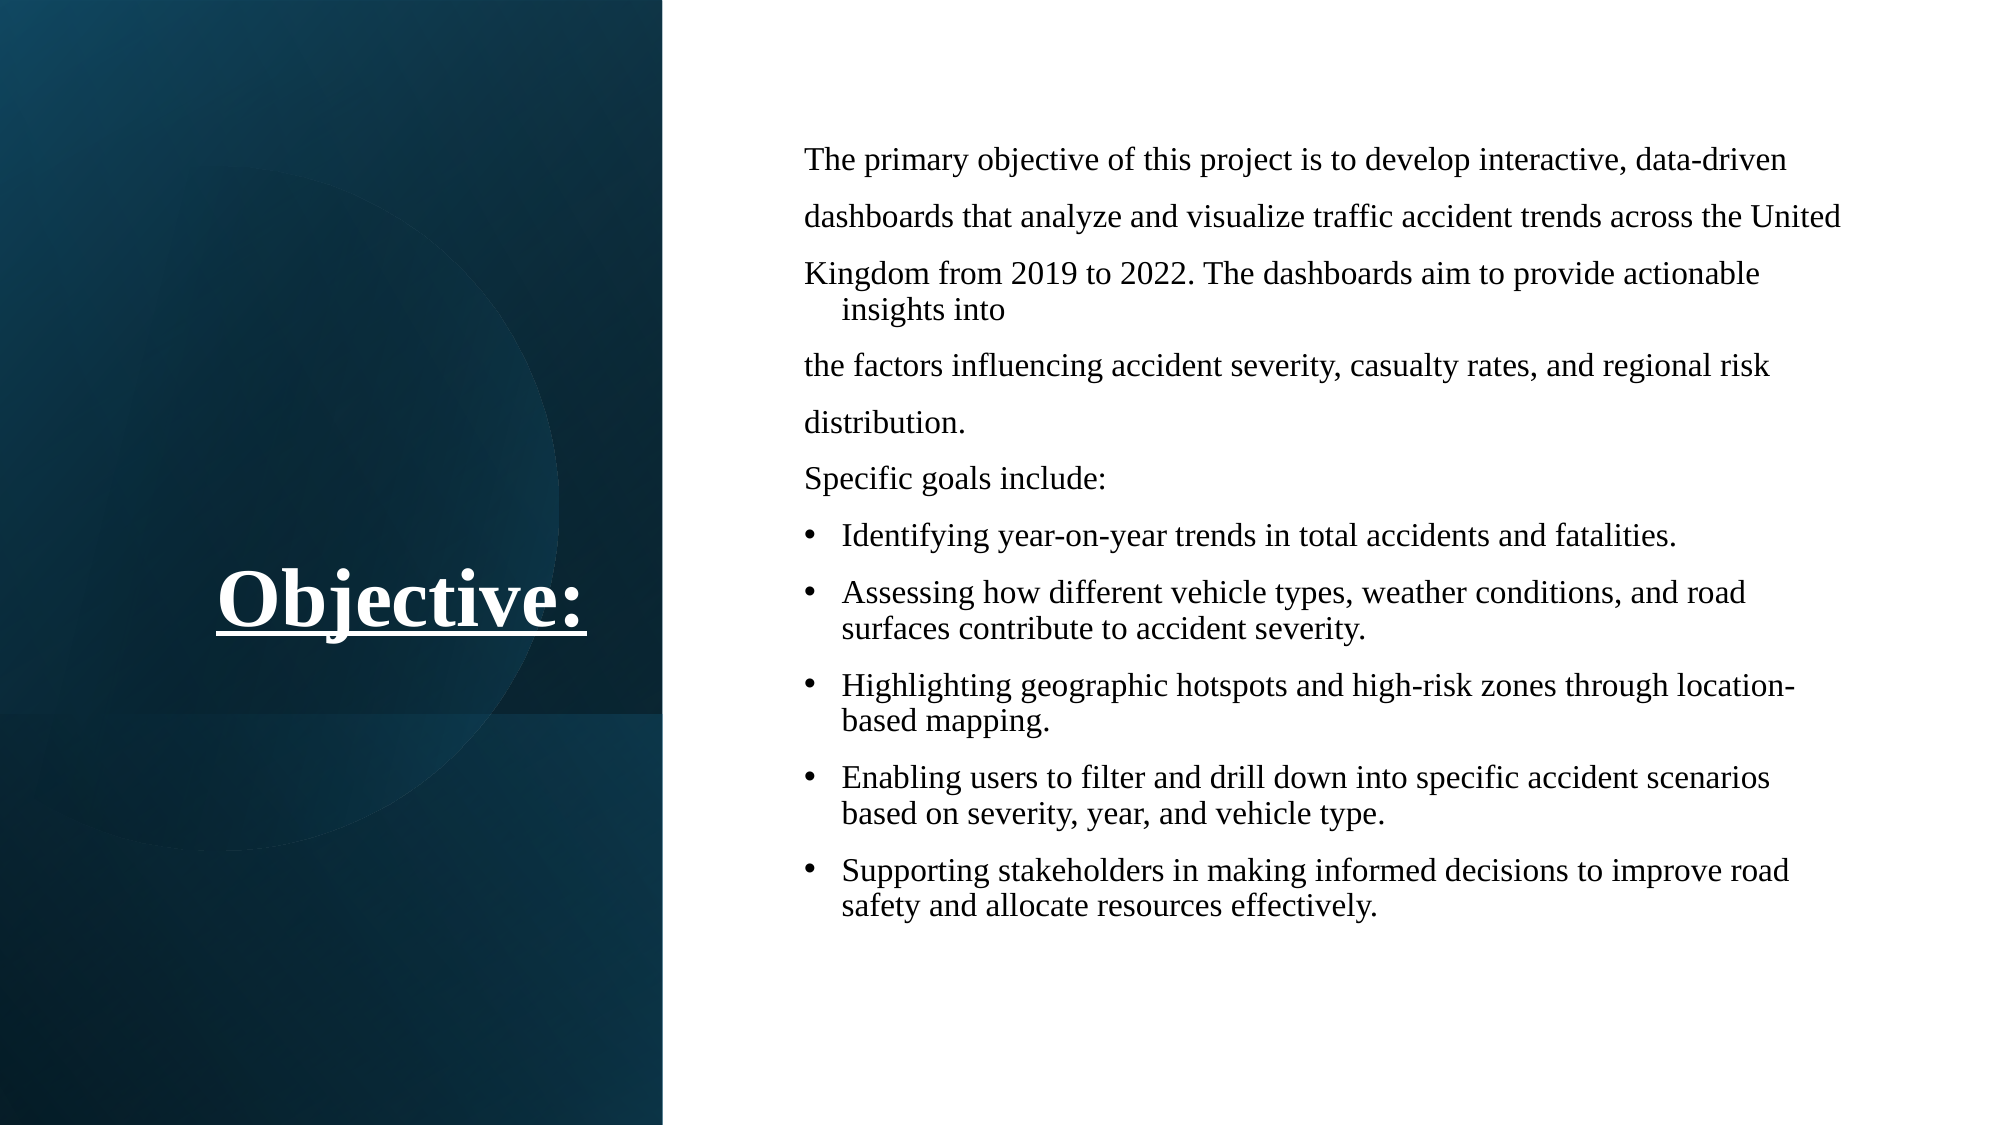

# Objective:
The primary objective of this project is to develop interactive, data-driven
dashboards that analyze and visualize traffic accident trends across the United
Kingdom from 2019 to 2022. The dashboards aim to provide actionable insights into
the factors influencing accident severity, casualty rates, and regional risk
distribution.
Specific goals include:
Identifying year-on-year trends in total accidents and fatalities.
Assessing how different vehicle types, weather conditions, and road surfaces contribute to accident severity.
Highlighting geographic hotspots and high-risk zones through location-based mapping.
Enabling users to filter and drill down into specific accident scenarios based on severity, year, and vehicle type.
Supporting stakeholders in making informed decisions to improve road safety and allocate resources effectively.